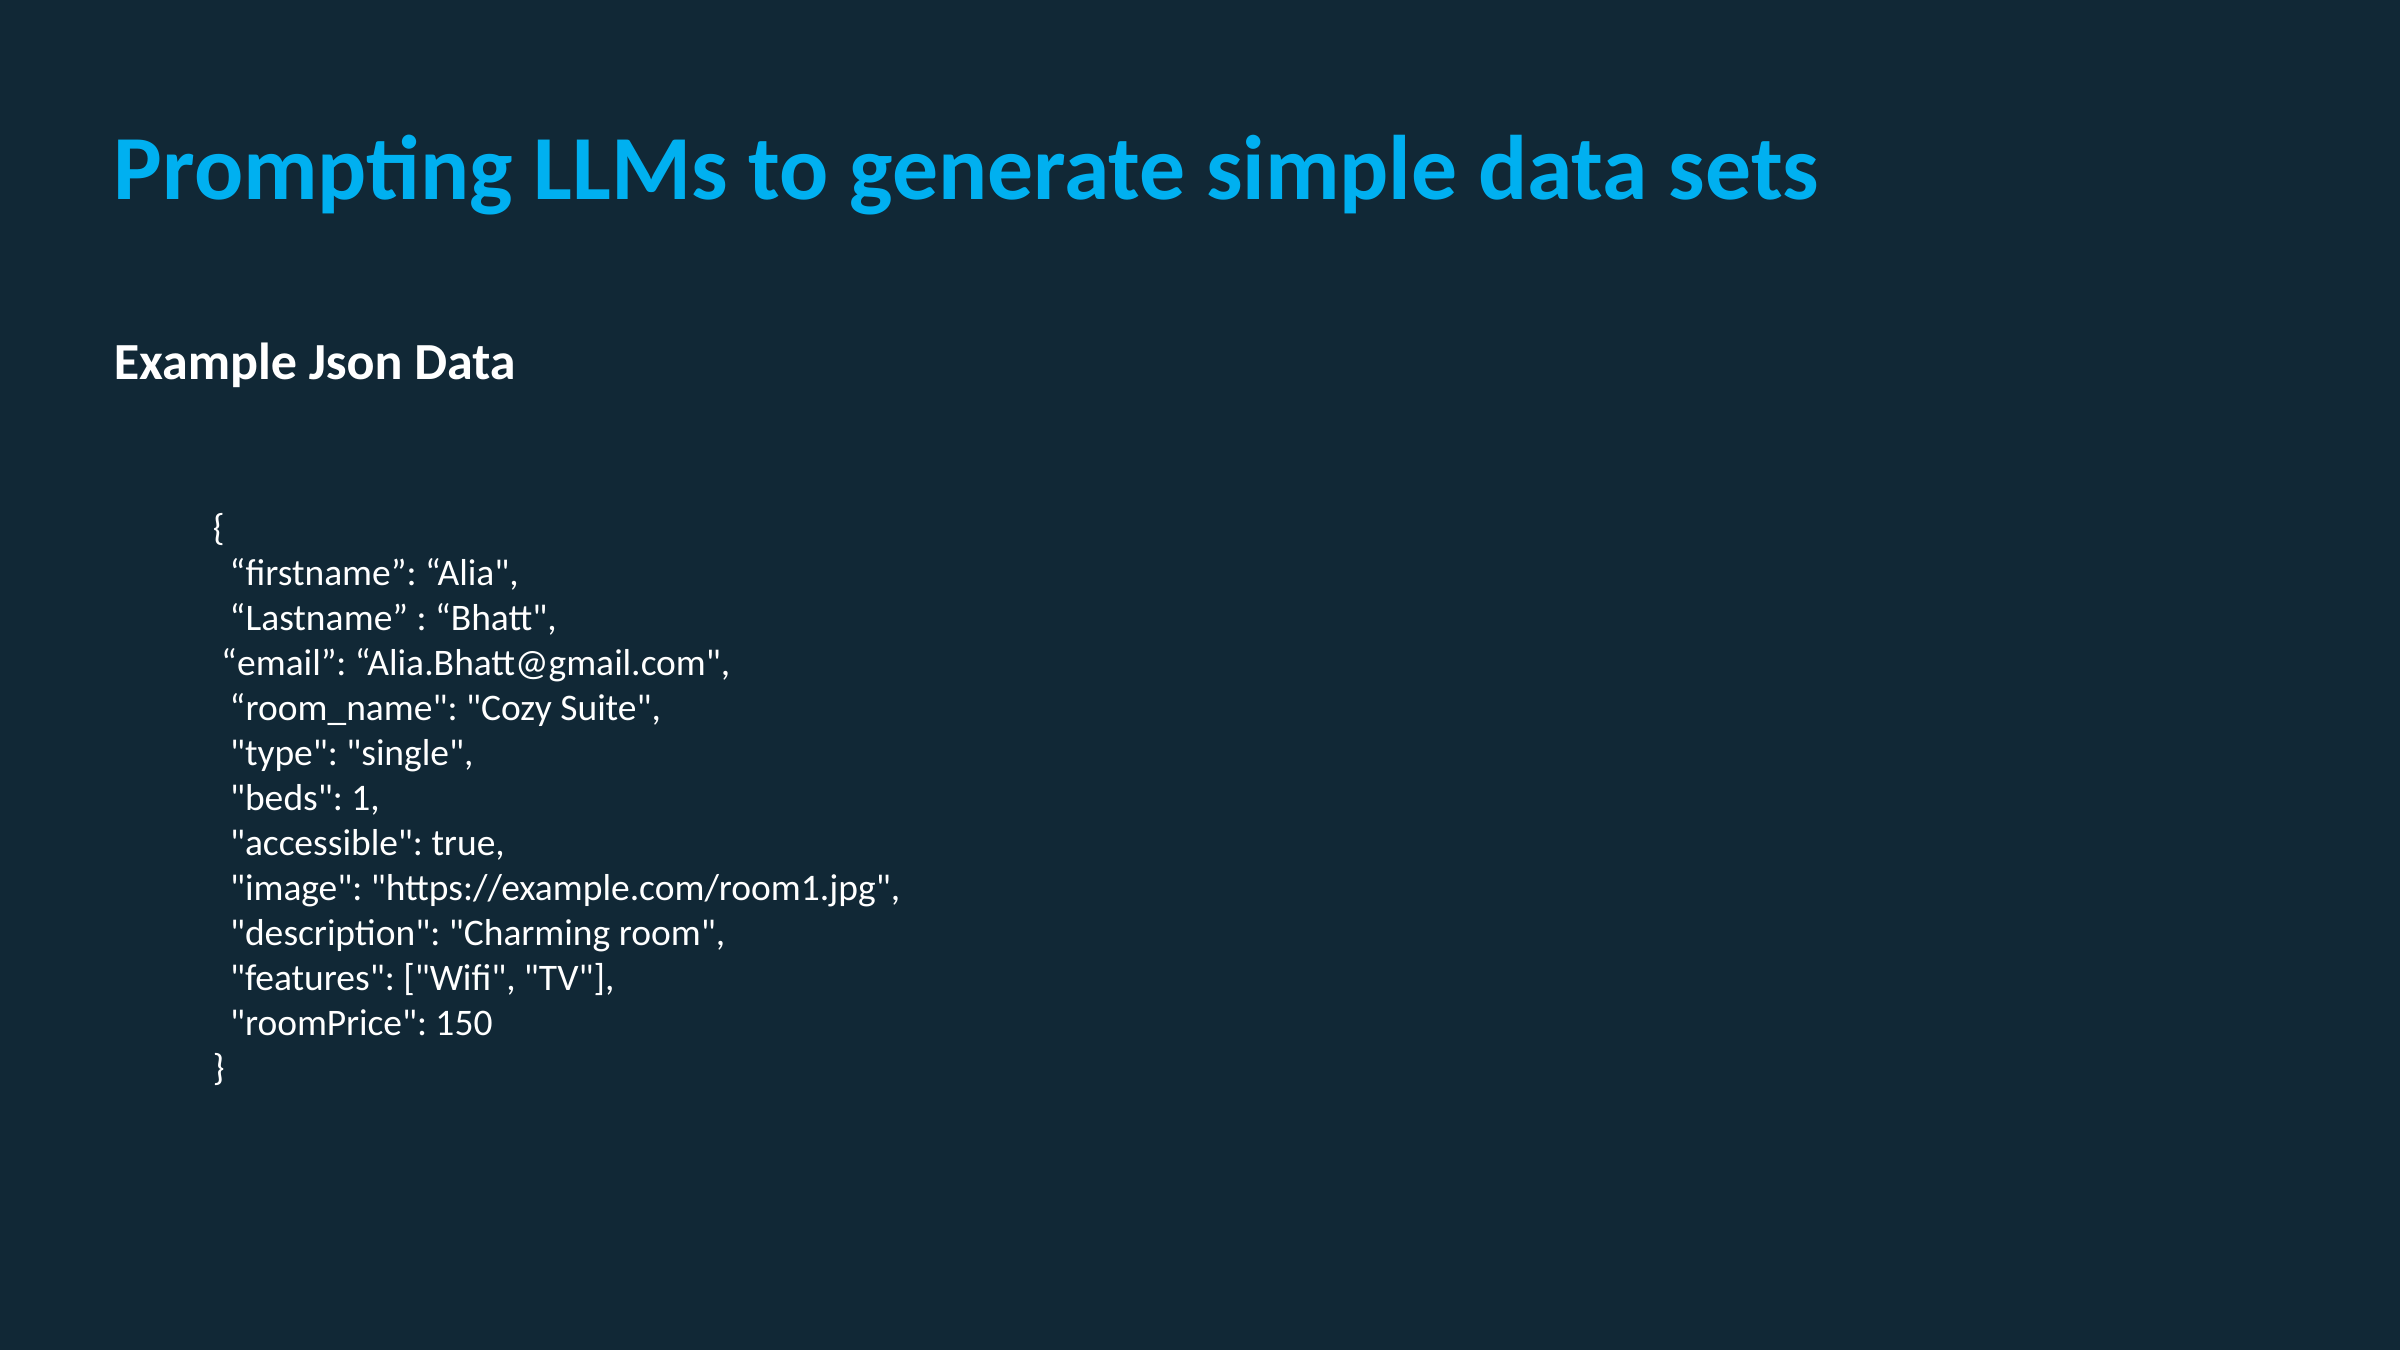

Prompting LLMs to generate simple data sets

Example Json Data
{
  “firstname”: “Alia",
  “Lastname” : “Bhatt",
 “email”: “Alia.Bhatt@gmail.com",
  “room_name": "Cozy Suite",
  "type": "single",
  "beds": 1,
  "accessible": true,
  "image": "https://example.com/room1.jpg",
  "description": "Charming room",
  "features": ["Wifi", "TV"],
  "roomPrice": 150
}